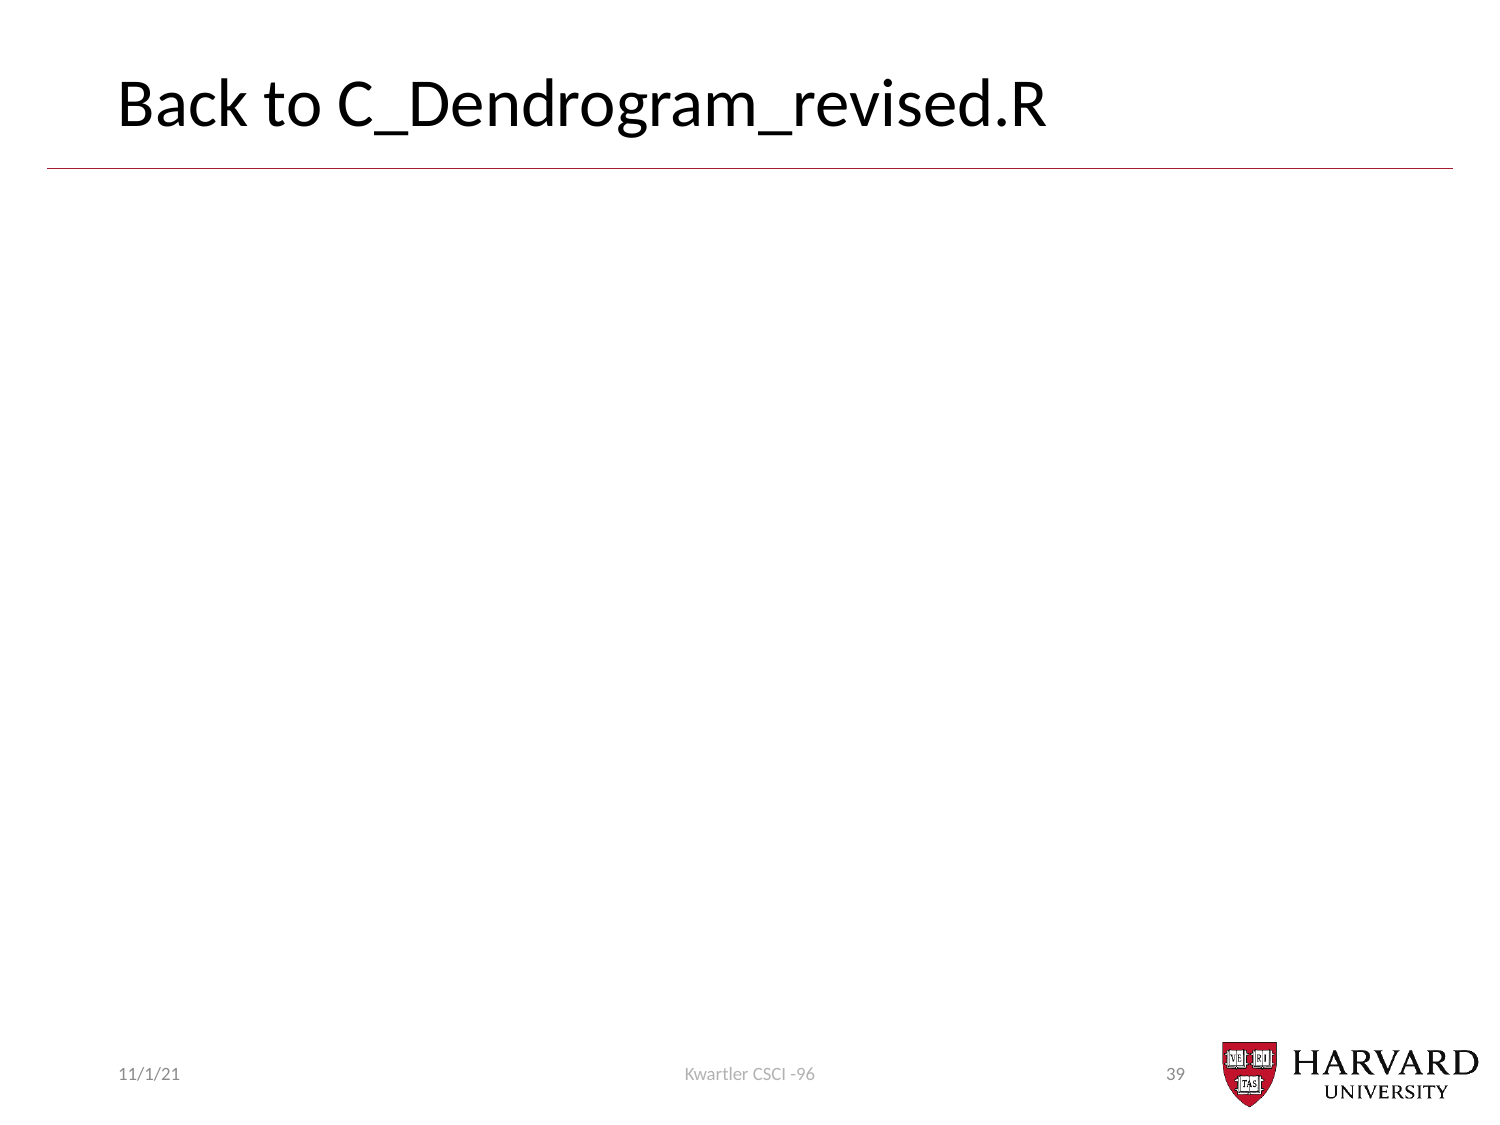

# Back to C_Dendrogram_revised.R
11/1/21
Kwartler CSCI -96
39